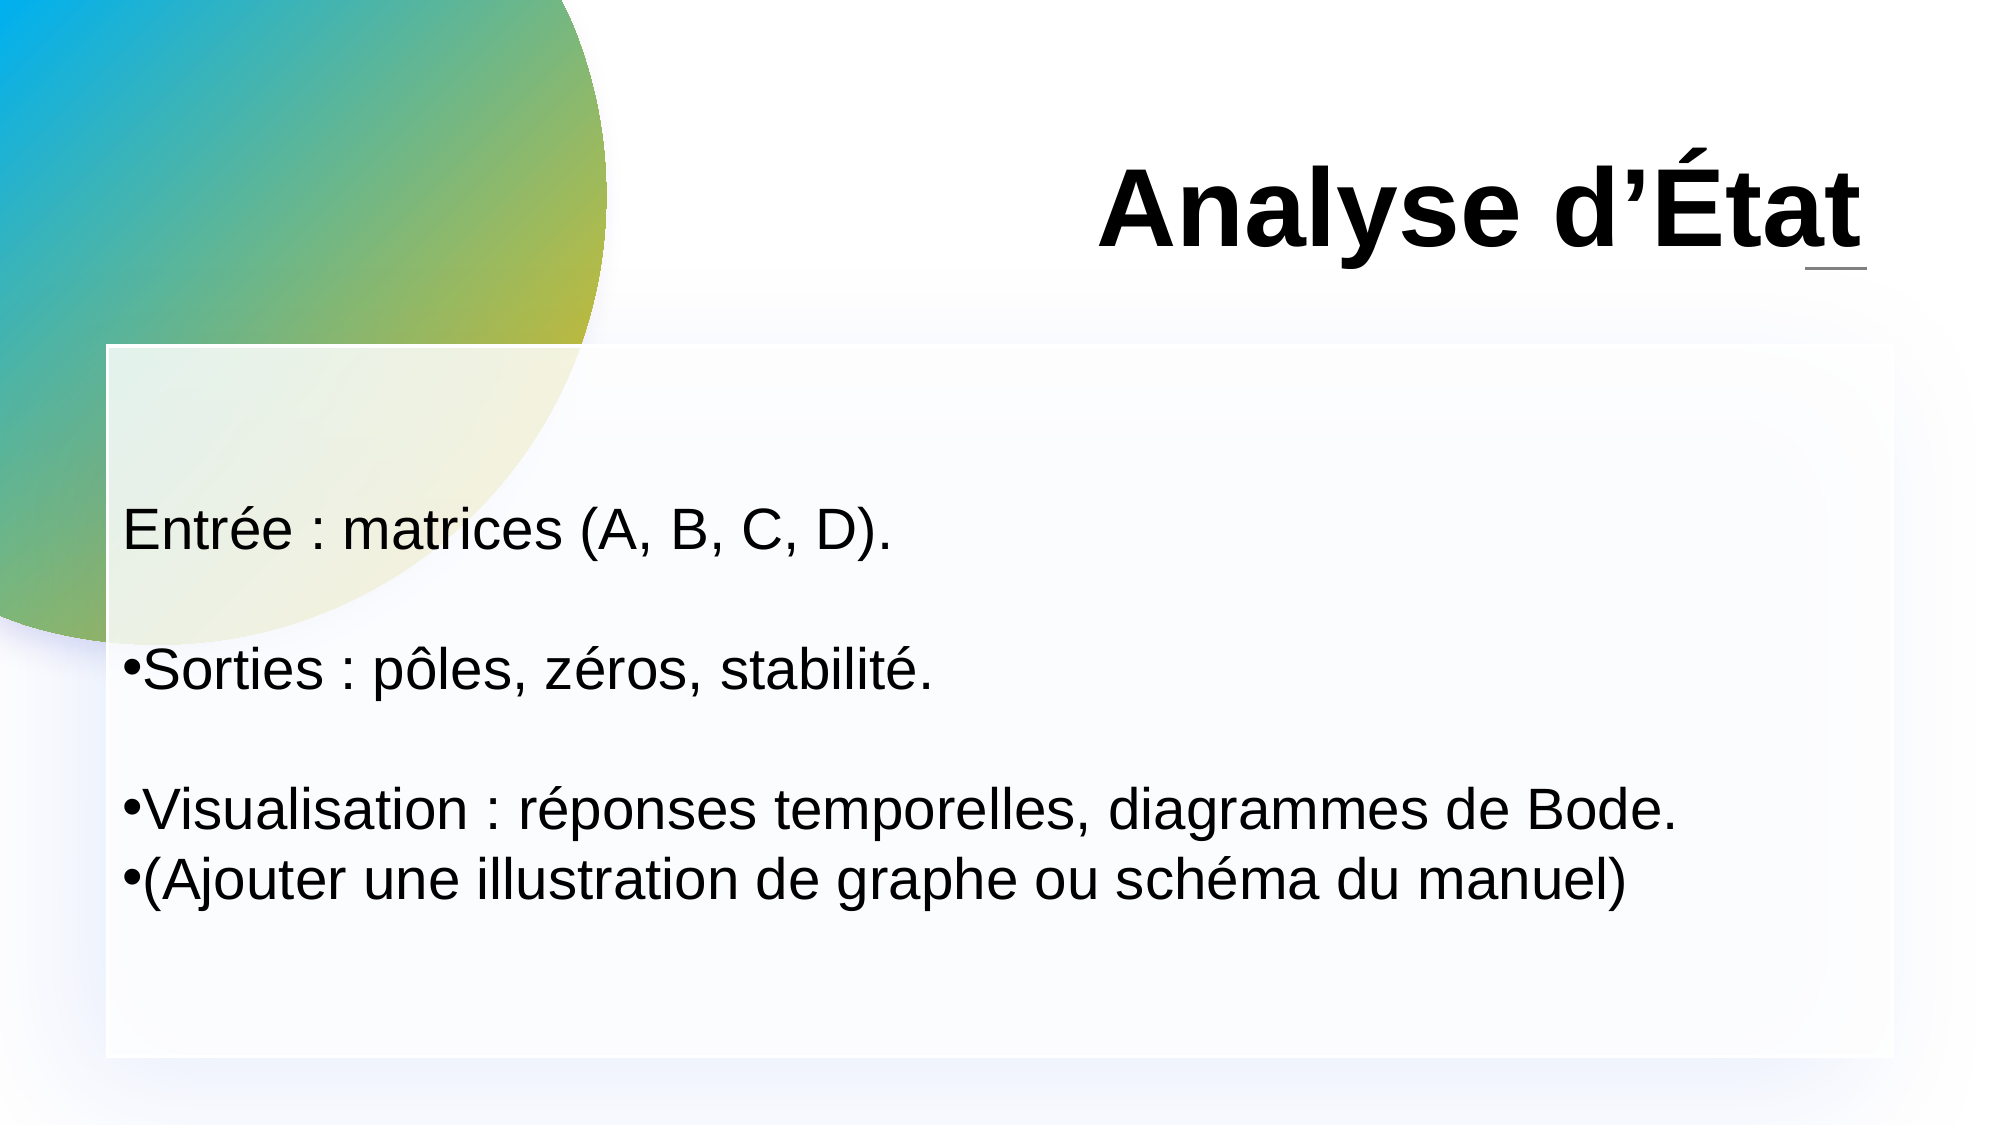

Analyse d’État
Entrée : matrices (A, B, C, D).

Sorties : pôles, zéros, stabilité.

Visualisation : réponses temporelles, diagrammes de Bode.
(Ajouter une illustration de graphe ou schéma du manuel)